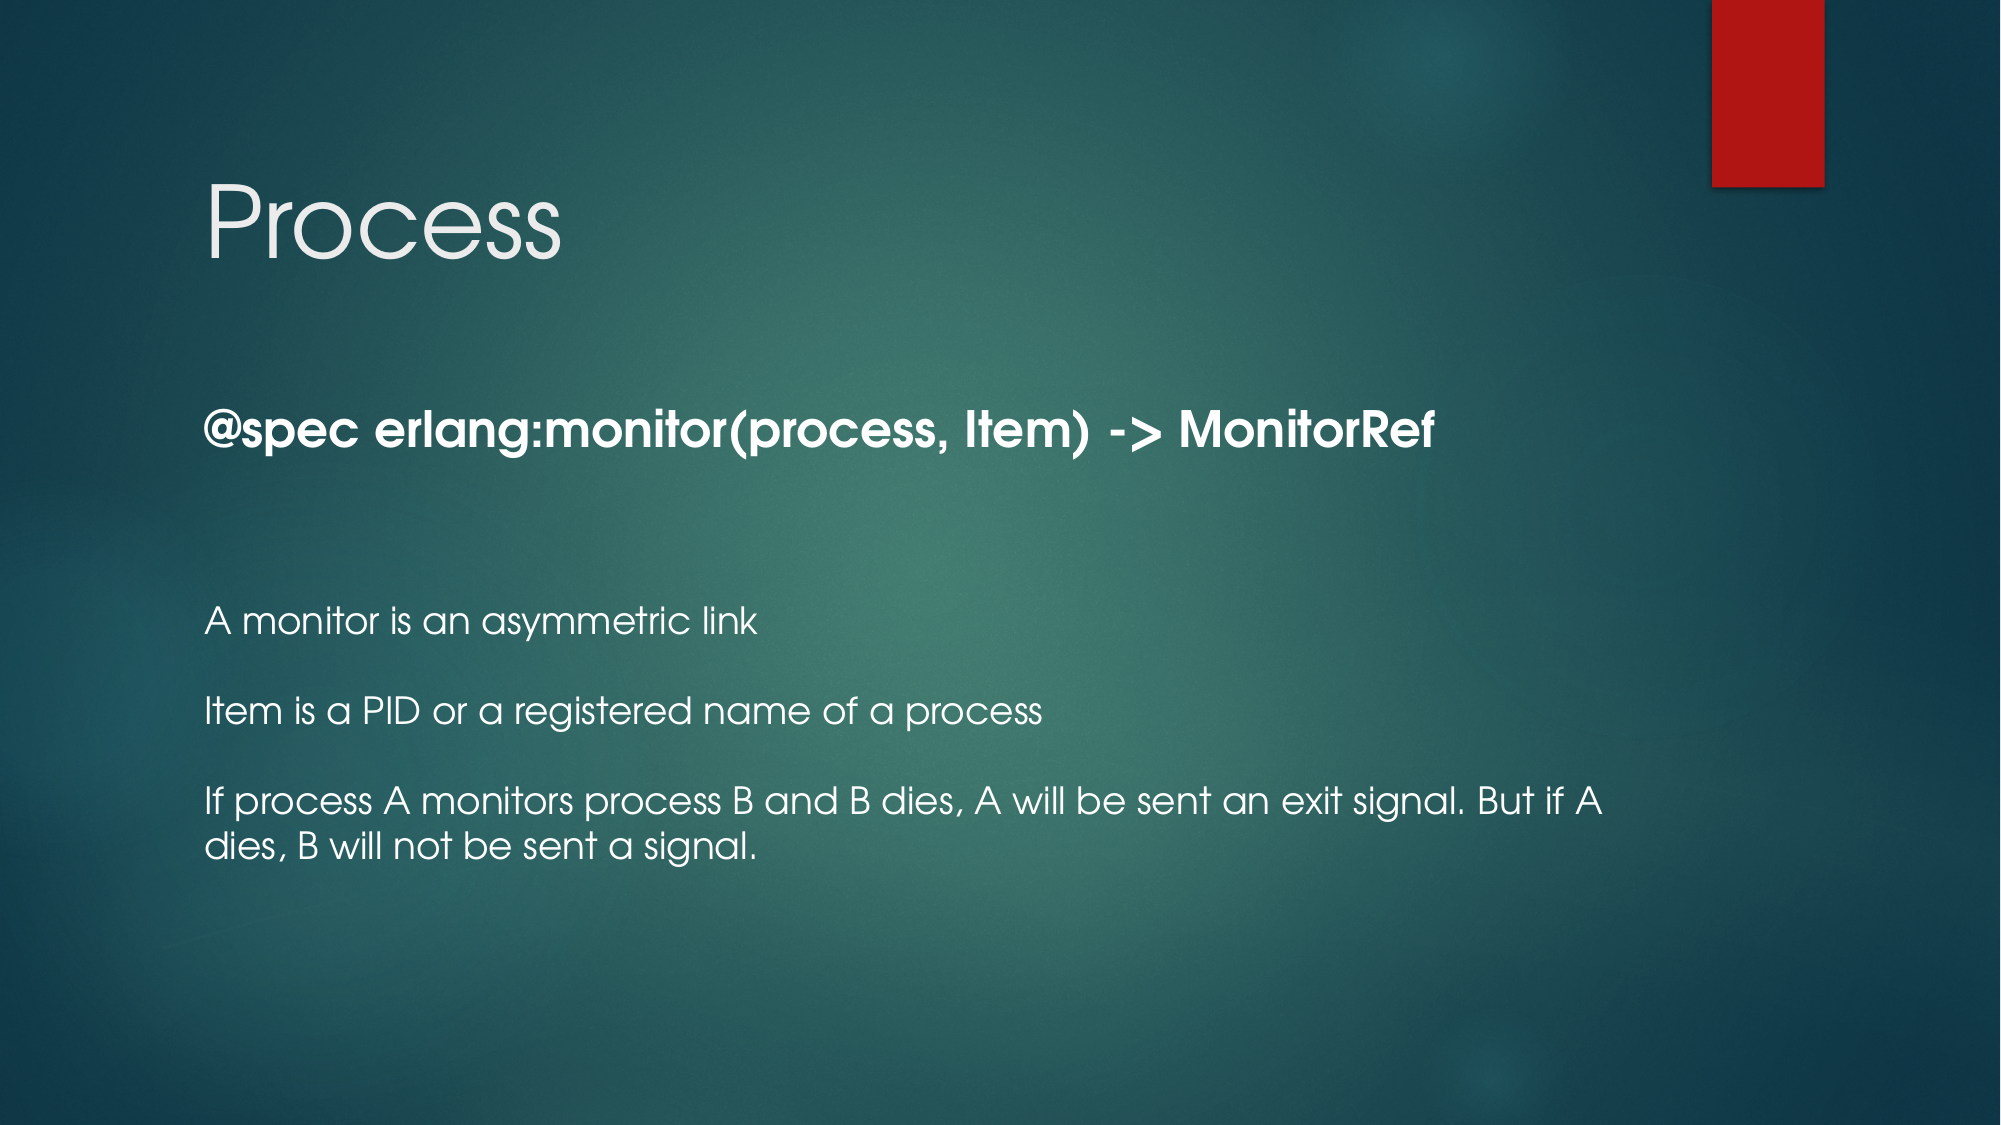

# Process

@spec erlang:monitor(process, Item) -> MonitorRef

A monitor is an asymmetric link

Item is a PID or a registered name of a process

If process A monitors process B and B dies, A will be sent an exit signal. But if A dies, B will not be sent a signal.